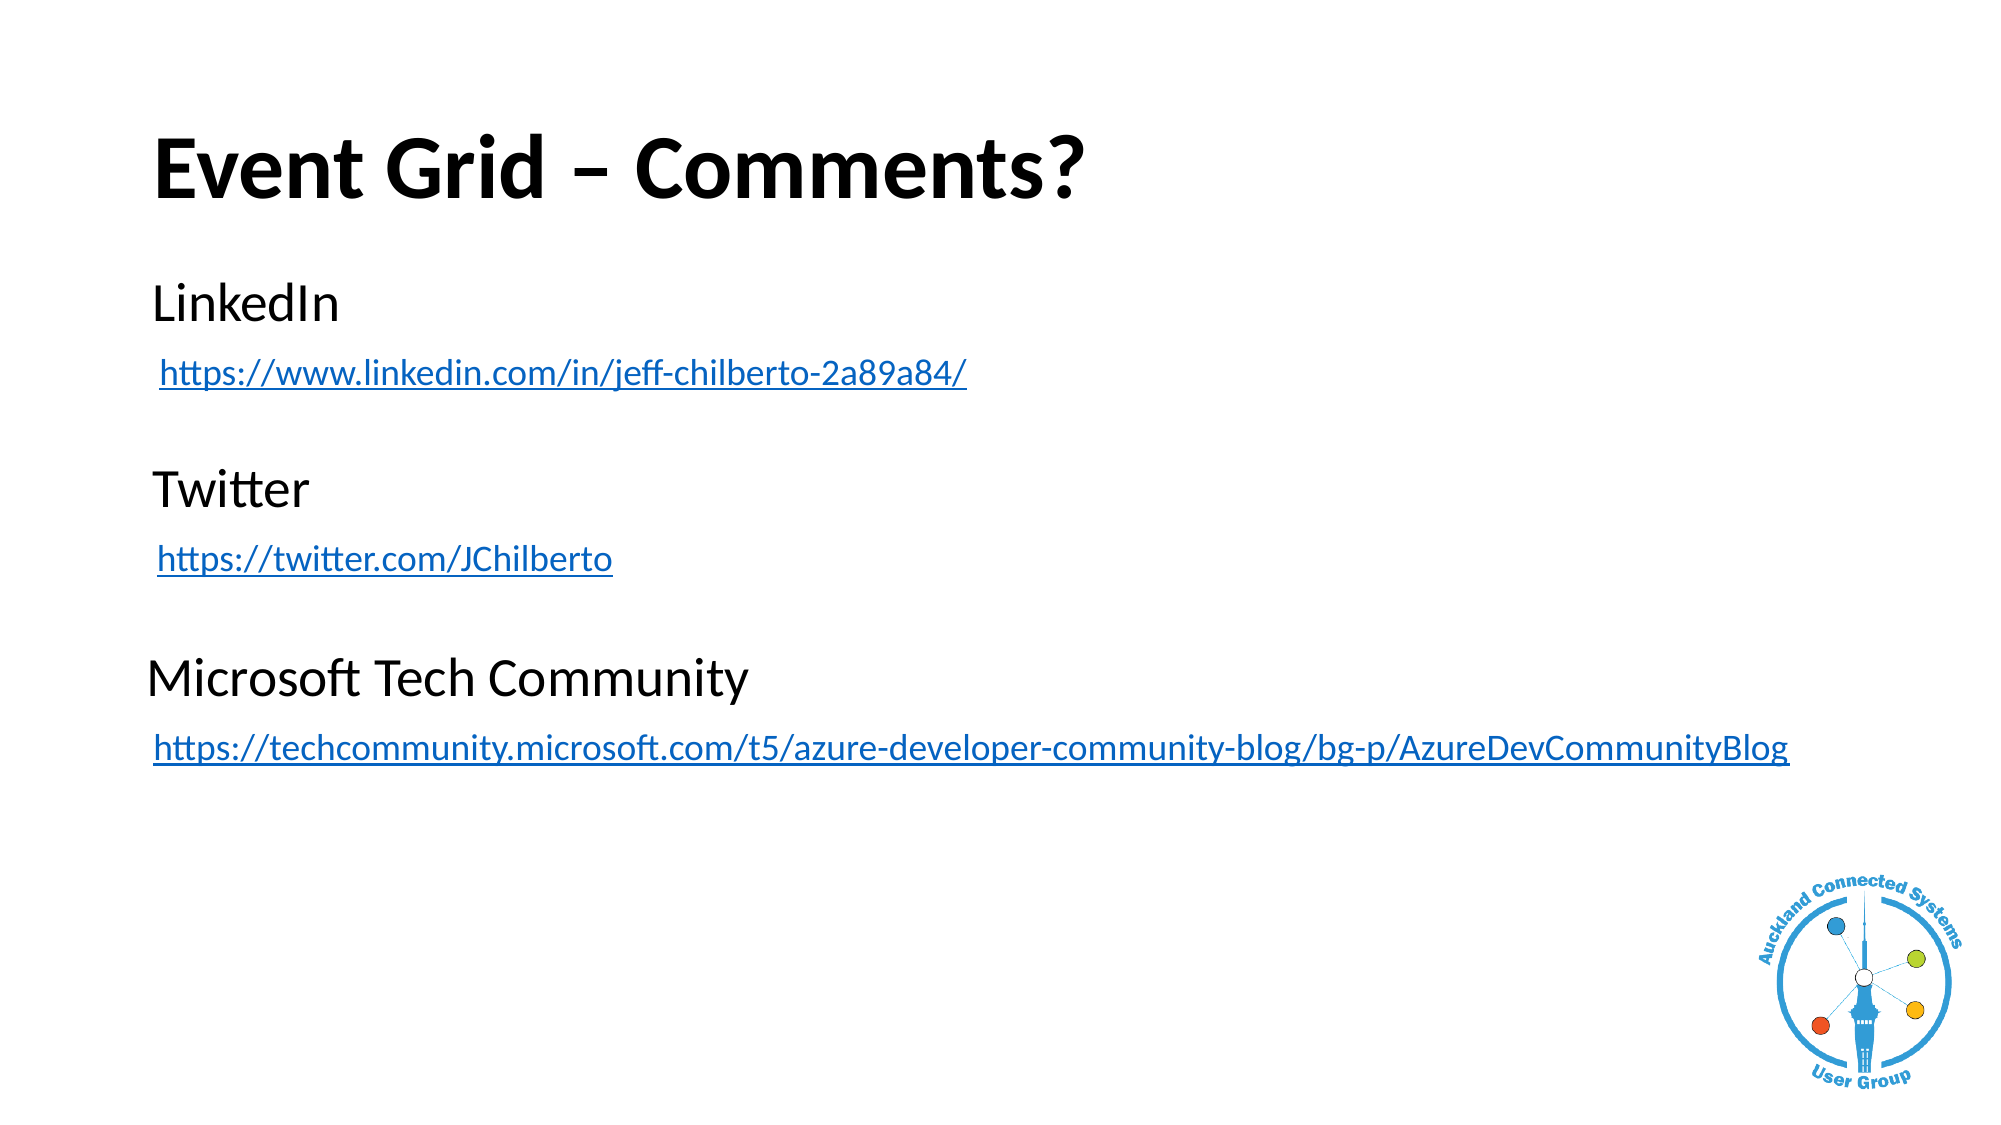

# Event Grid – Comments?
LinkedIn
https://www.linkedin.com/in/jeff-chilberto-2a89a84/
Twitter
https://twitter.com/JChilberto
Microsoft Tech Community
https://techcommunity.microsoft.com/t5/azure-developer-community-blog/bg-p/AzureDevCommunityBlog